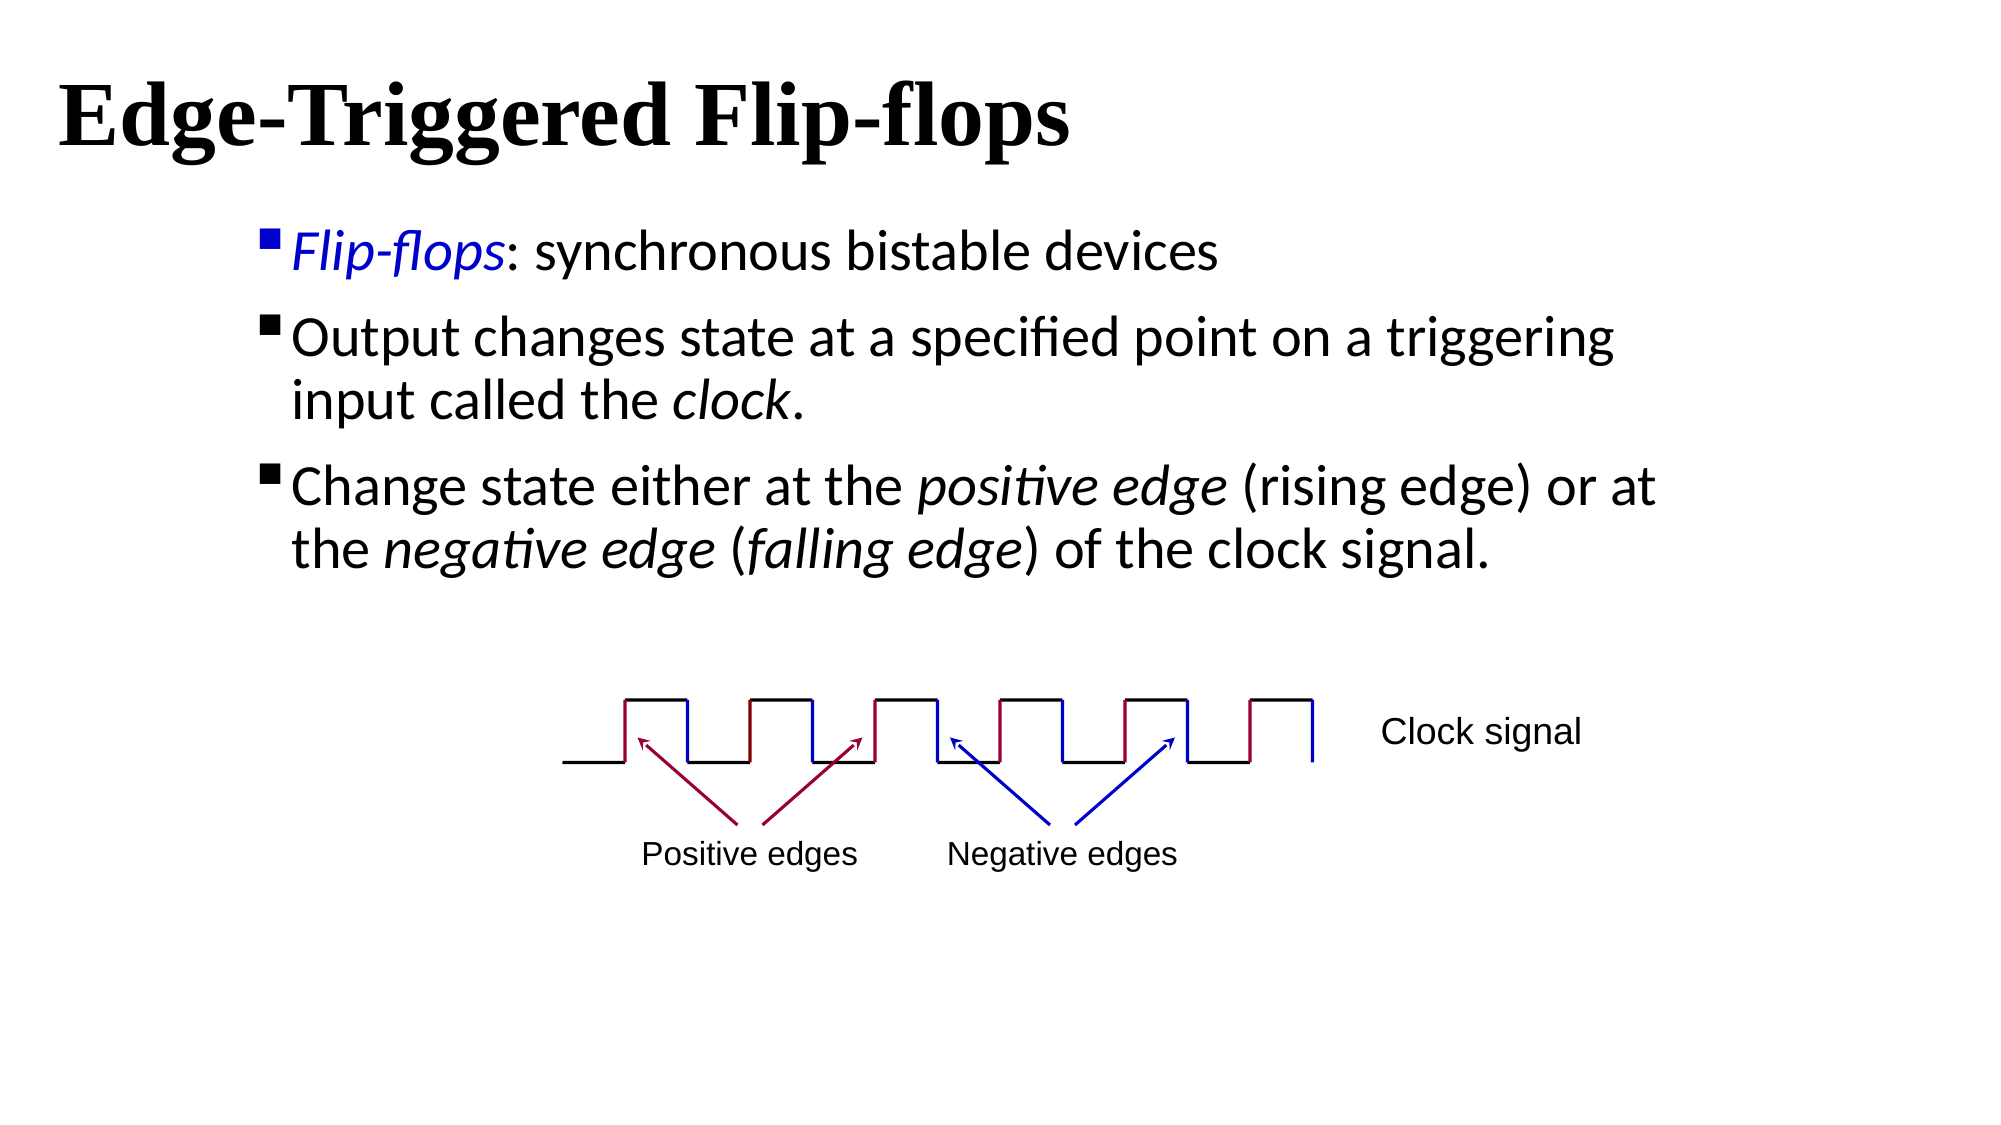

# Edge-Triggered Flip-flops
Flip-flops: synchronous bistable devices
Output changes state at a specified point on a triggering input called the clock.
Change state either at the positive edge (rising edge) or at the negative edge (falling edge) of the clock signal.

Clock signal

Positive edges
Negative edges